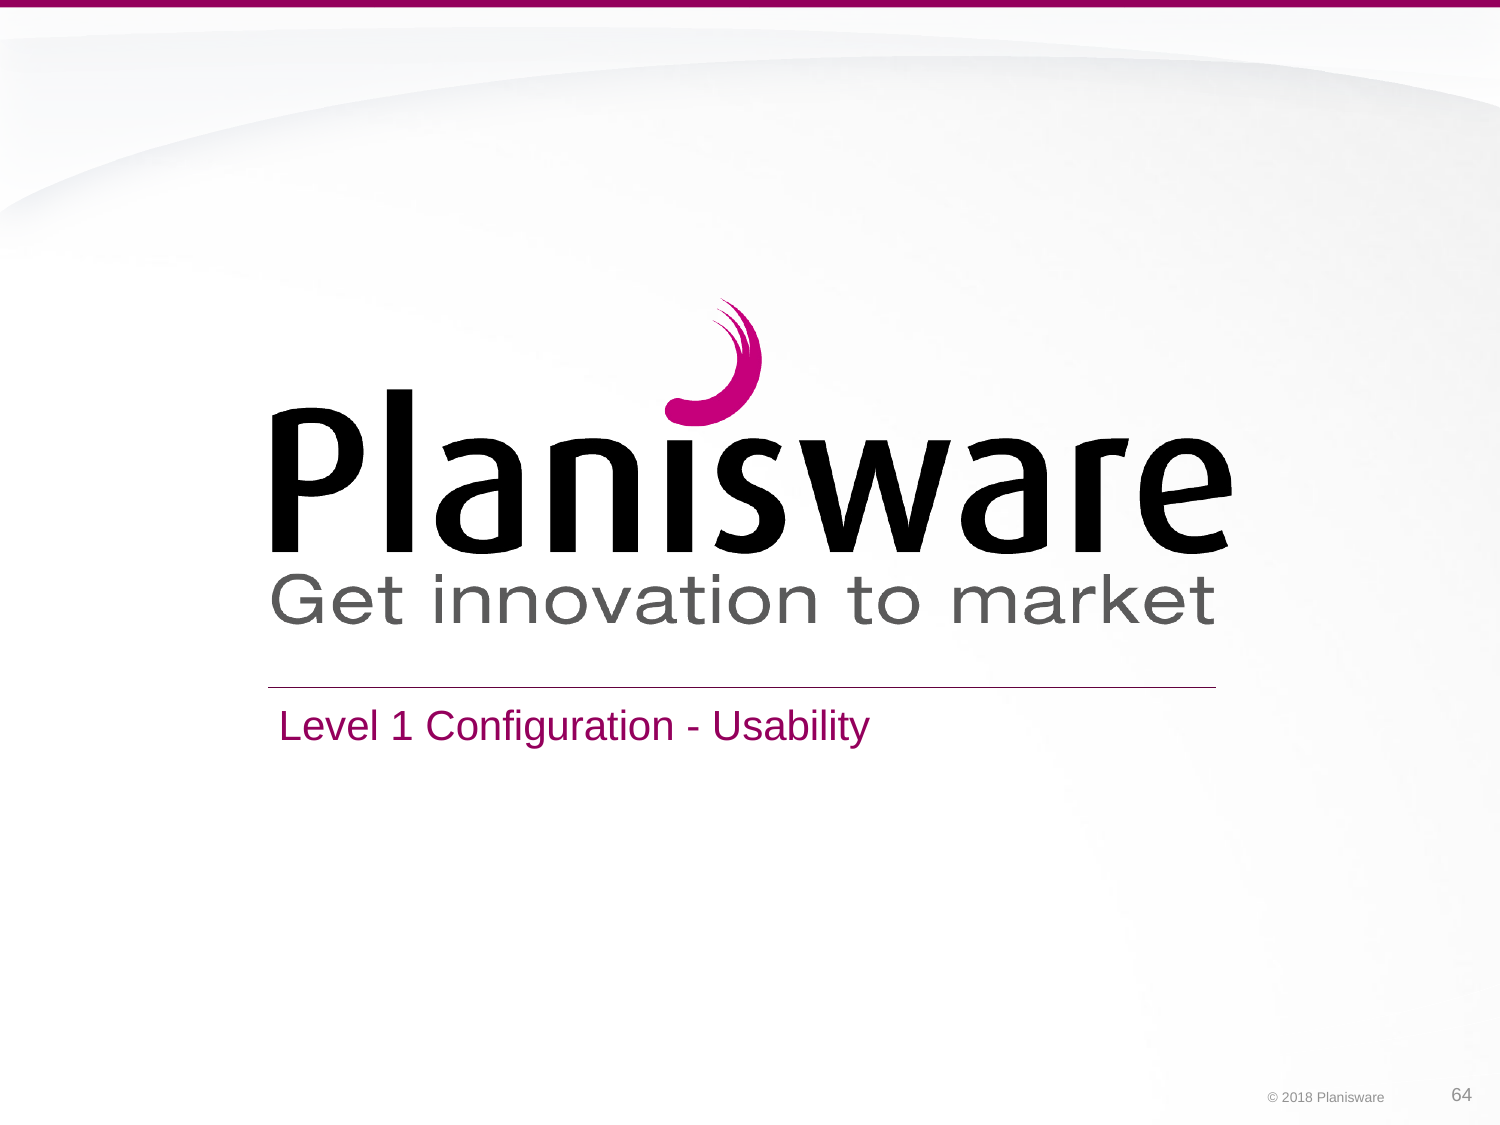

# Level 1 Configuration - Usability
© 2018 Planisware
64